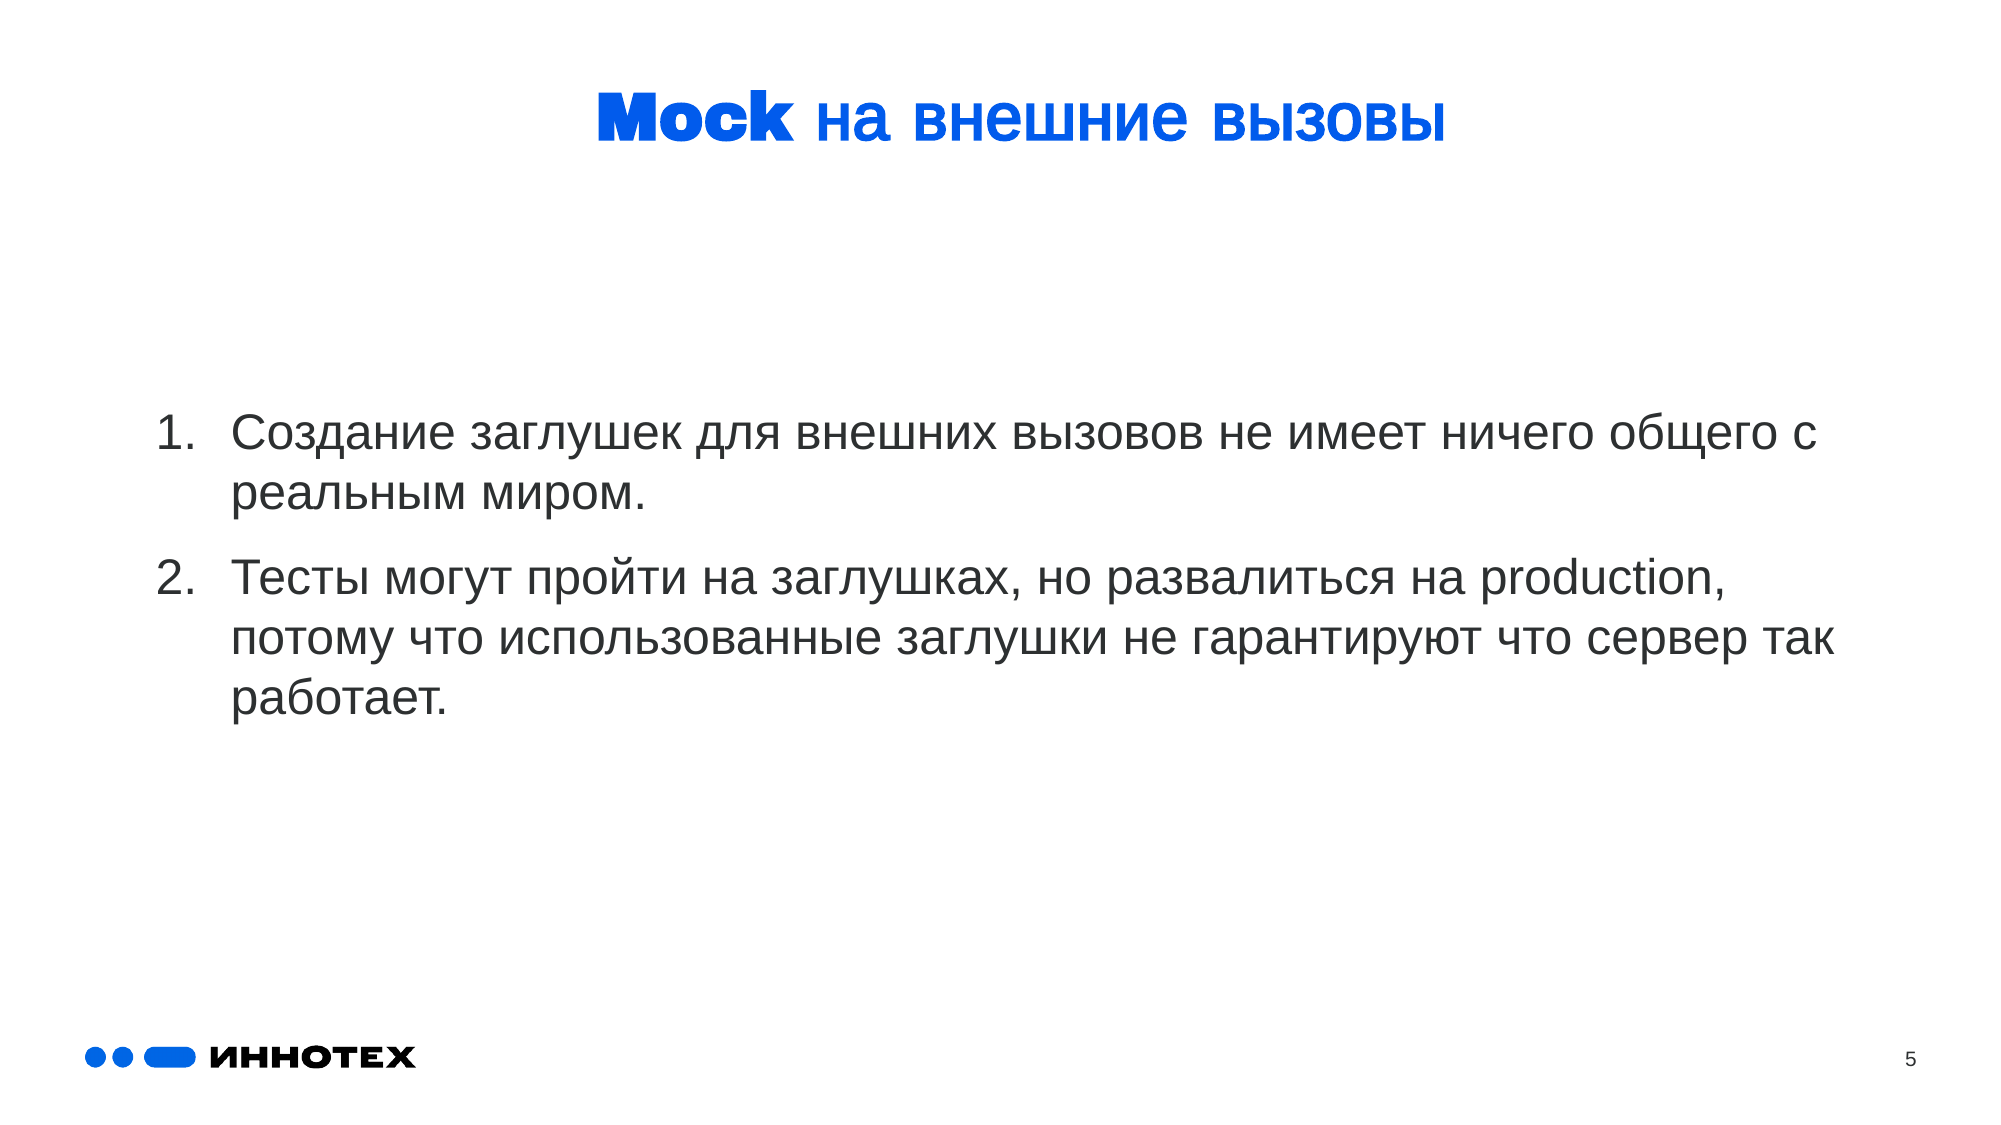

# Mock на внешние вызовы
Создание заглушек для внешних вызовов не имеет ничего общего с реальным миром.
Тесты могут пройти на заглушках, но развалиться на production, потому что использованные заглушки не гарантируют что сервер так работает.
5